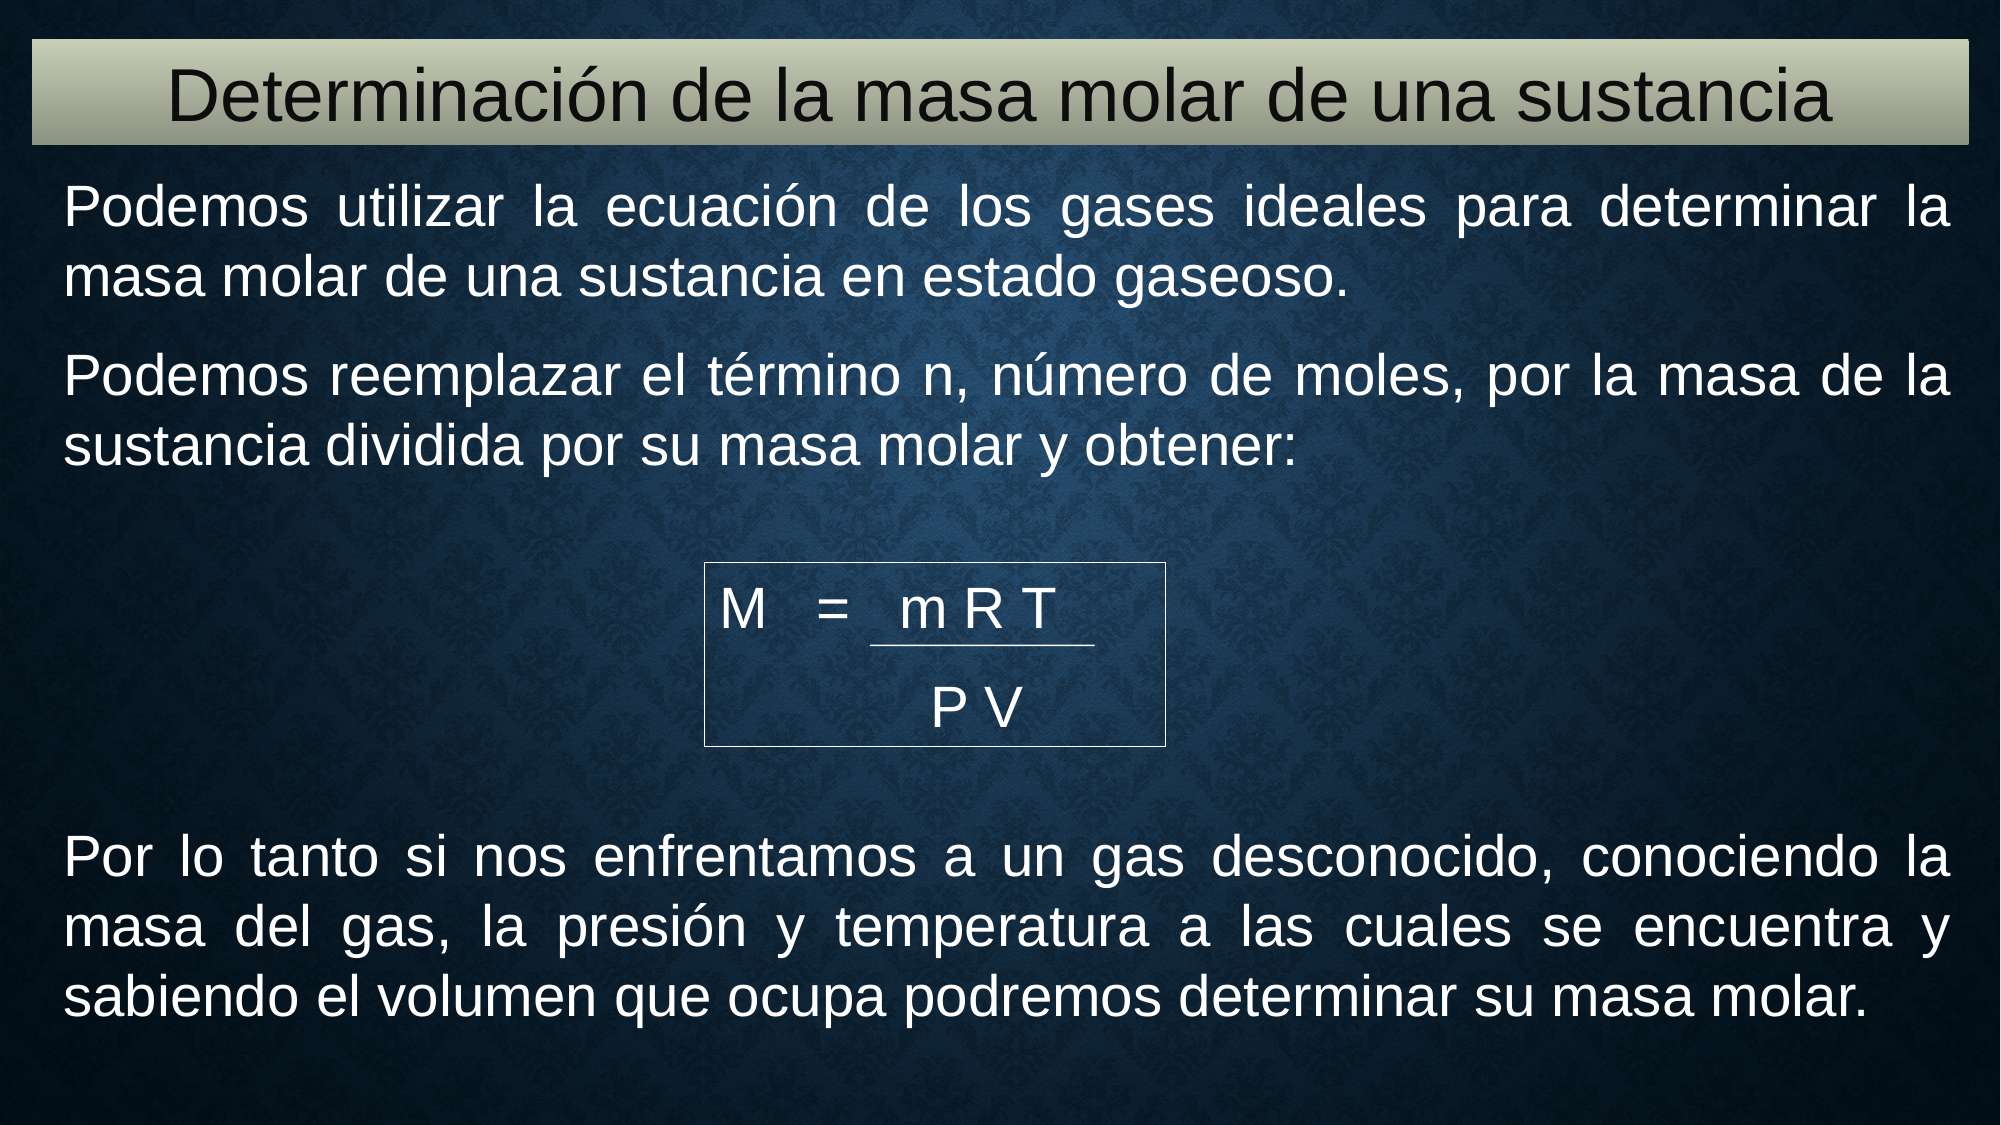

Determinación de la masa molar de una sustancia
Podemos utilizar la ecuación de los gases ideales para determinar la masa molar de una sustancia en estado gaseoso.
Podemos reemplazar el término n, número de moles, por la masa de la sustancia dividida por su masa molar y obtener:
M   =   m R T
             P V

Por lo tanto si nos enfrentamos a un gas desconocido, conociendo la masa del gas, la presión y temperatura a las cuales se encuentra y sabiendo el volumen que ocupa podremos determinar su masa molar.